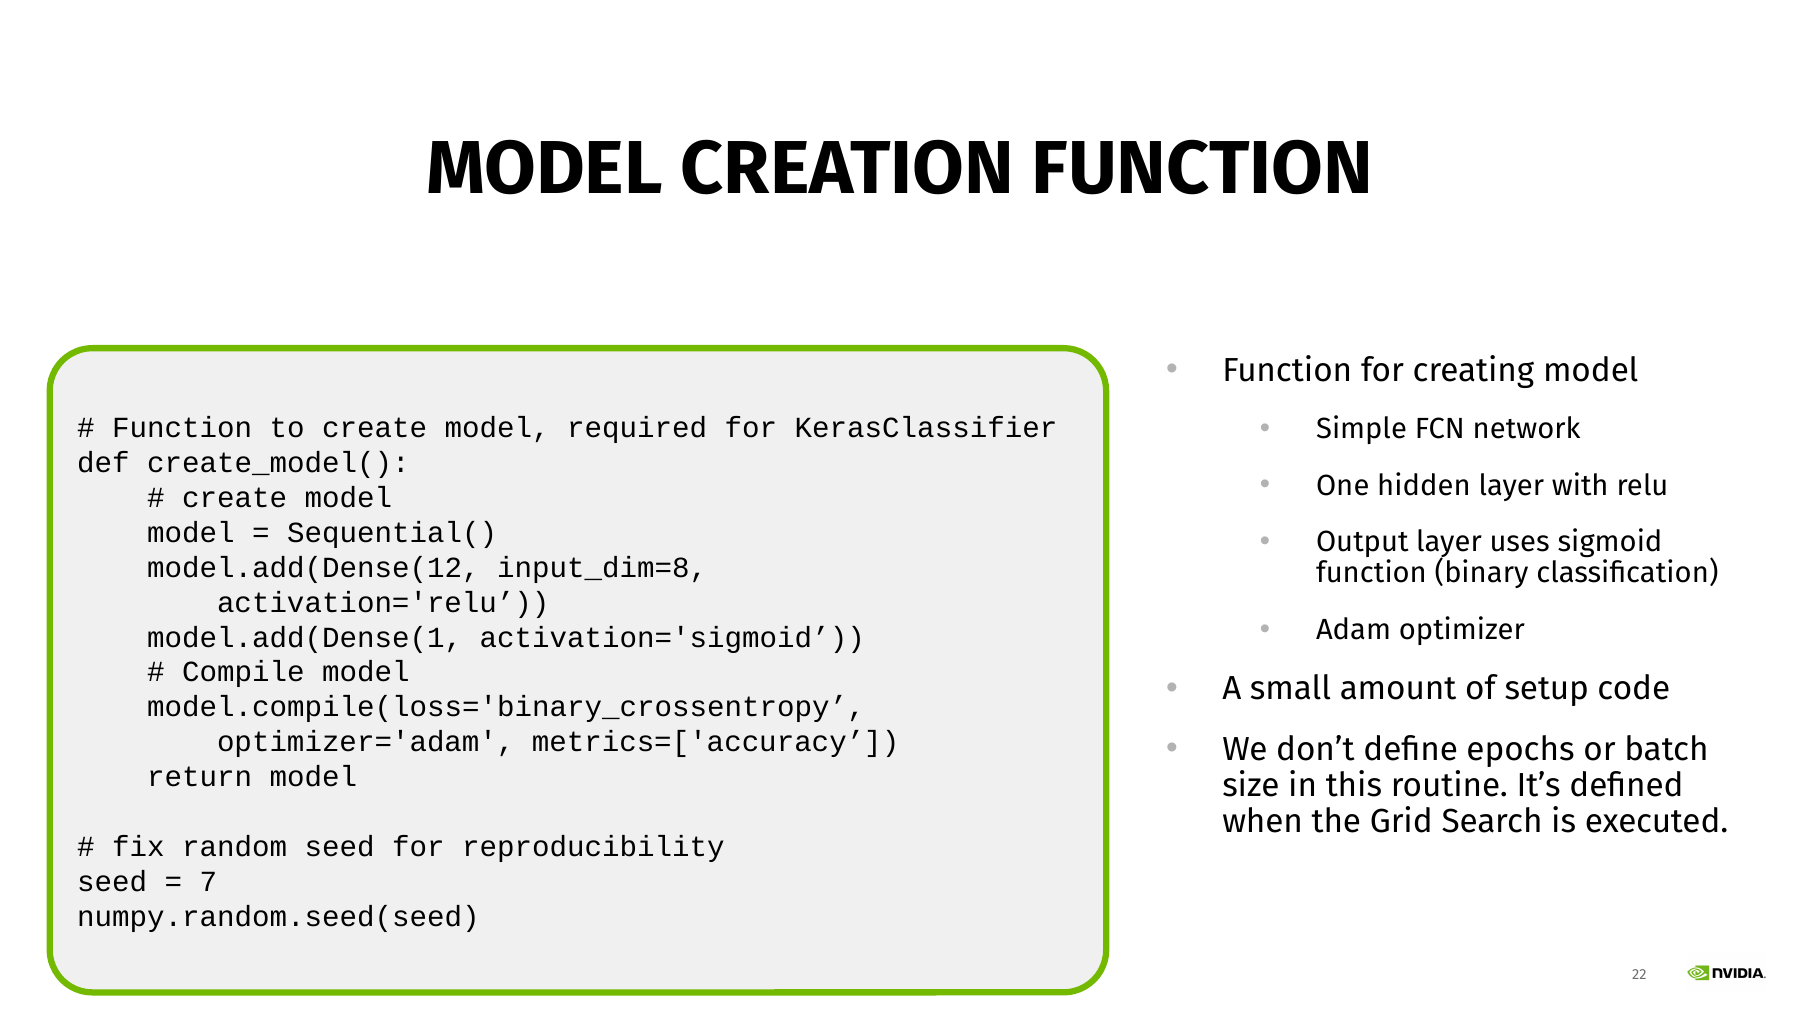

# Model Creation Function
Function for creating model
Simple FCN network
One hidden layer with relu
Output layer uses sigmoid function (binary classification)
Adam optimizer
A small amount of setup code
We don’t define epochs or batch size in this routine. It’s defined when the Grid Search is executed.
# Function to create model, required for KerasClassifier
def create_model():
    # create model
    model = Sequential()
    model.add(Dense(12, input_dim=8,
        activation='relu’))
    model.add(Dense(1, activation='sigmoid’))
    # Compile model
    model.compile(loss='binary_crossentropy’,
        optimizer='adam', metrics=['accuracy’])
    return model

# fix random seed for reproducibility
seed = 7
numpy.random.seed(seed)